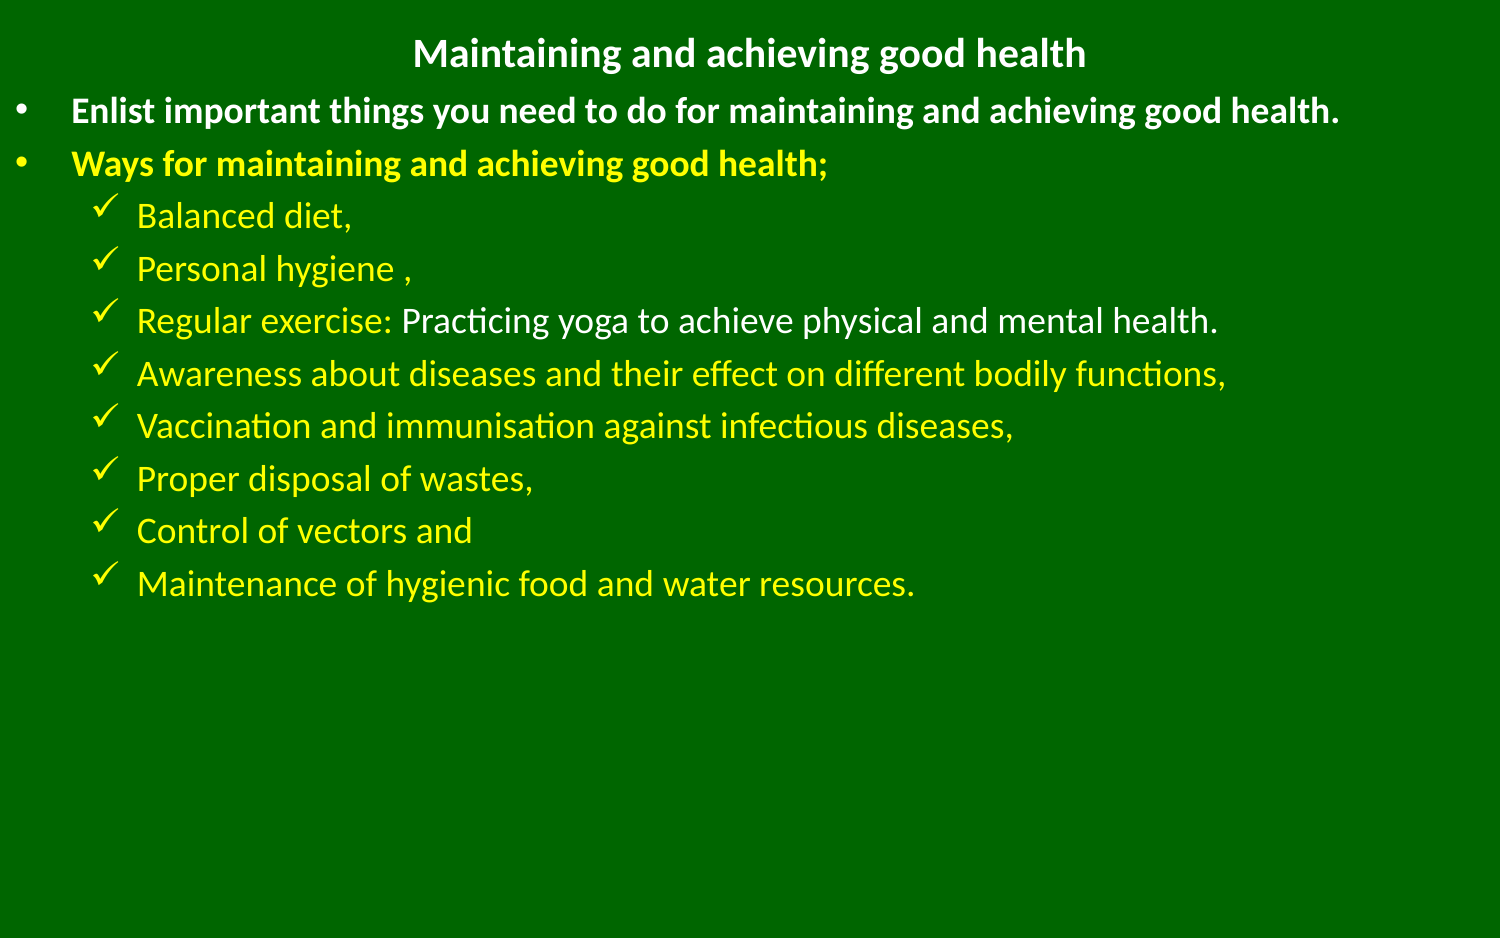

# Maintaining and achieving good health
Enlist important things you need to do for maintaining and achieving good health.
Ways for maintaining and achieving good health;
Balanced diet,
Personal hygiene ,
Regular exercise: Practicing yoga to achieve physical and mental health.
Awareness about diseases and their effect on different bodily functions,
Vaccination and immunisation against infectious diseases,
Proper disposal of wastes,
Control of vectors and
Maintenance of hygienic food and water resources.